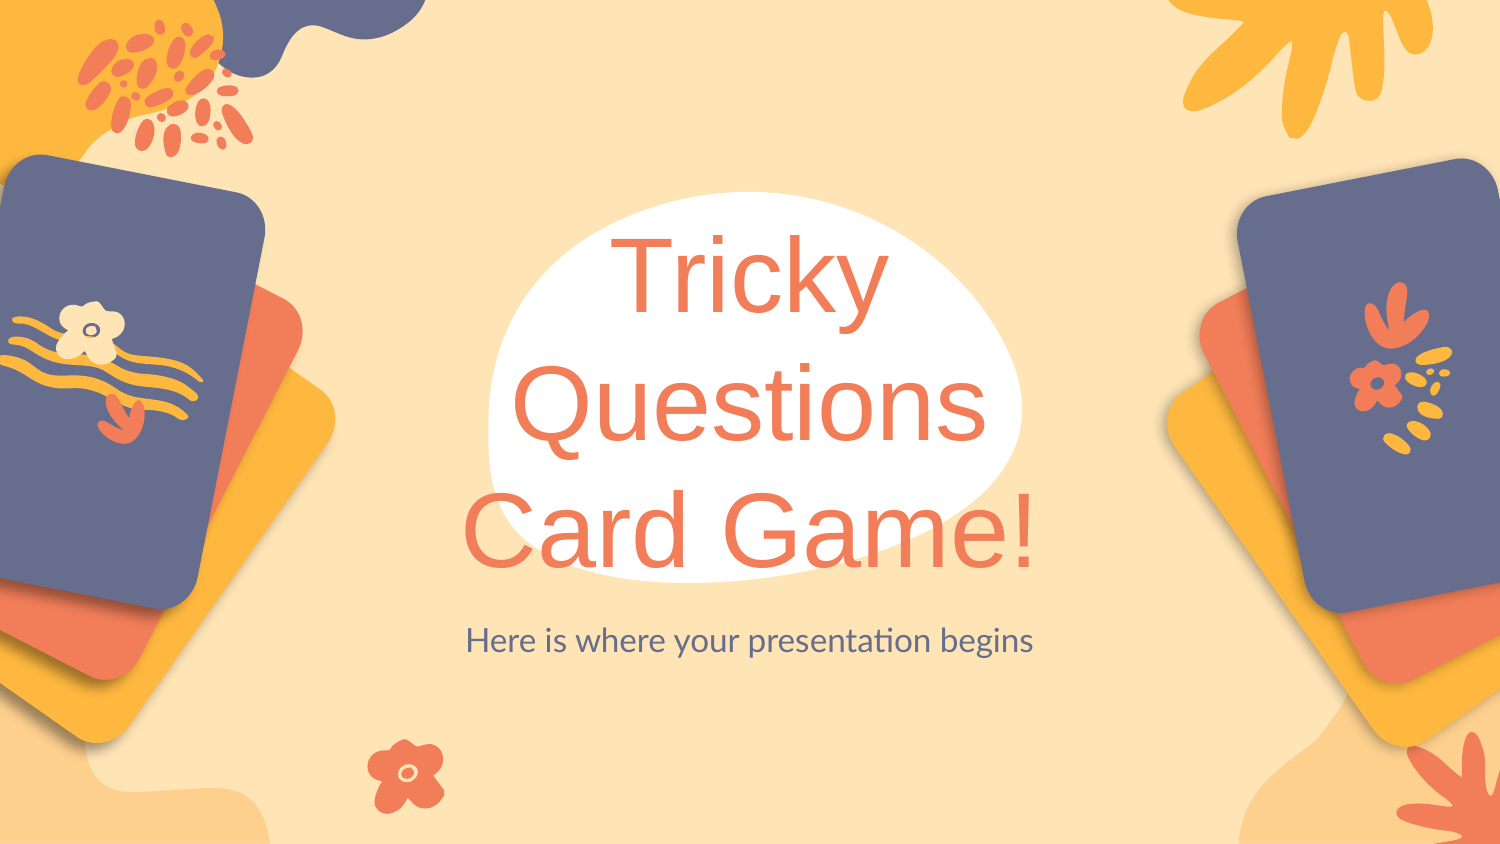

# Tricky Questions Card Game!
Here is where your presentation begins